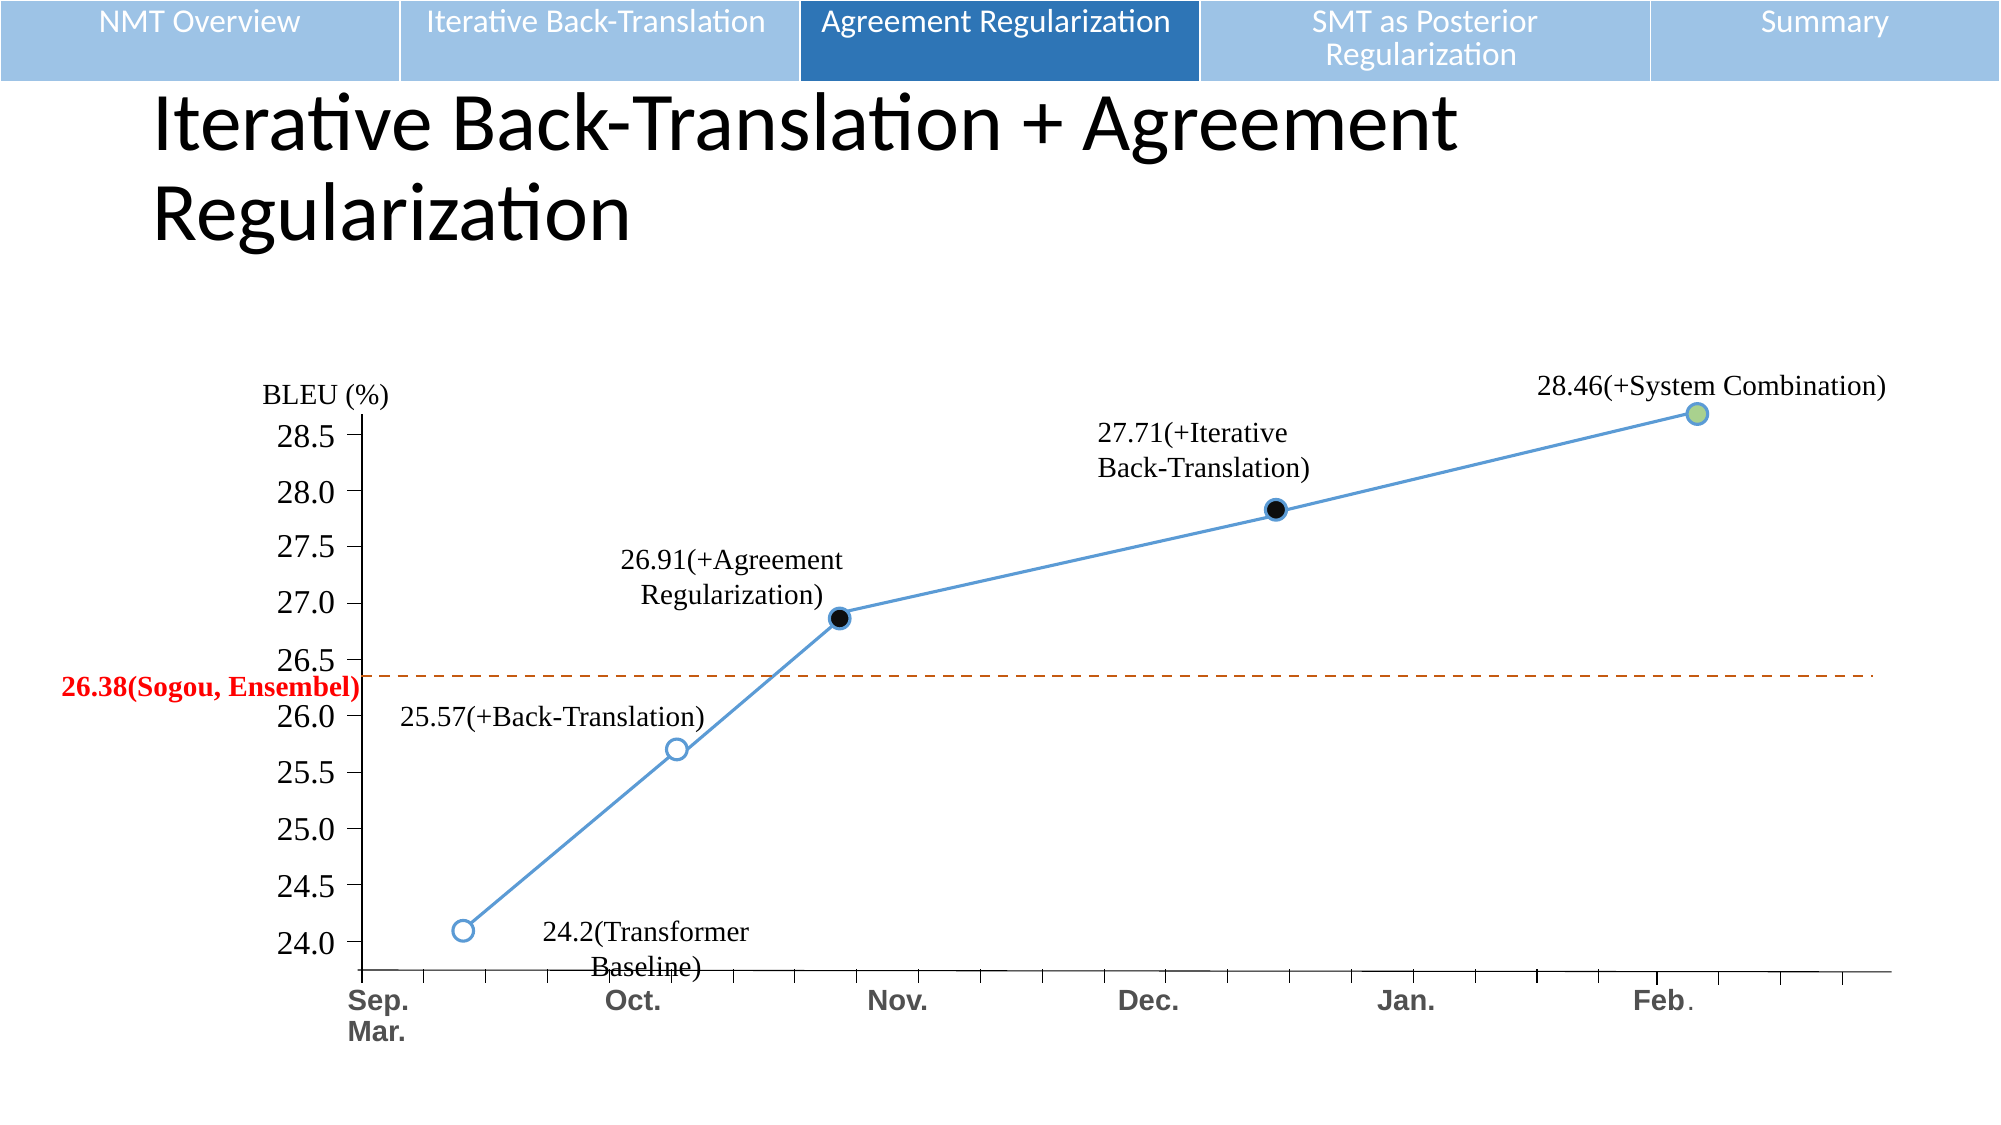

| NMT Overview | Iterative Back-Translation | Agreement Regularization | SMT as Posterior Regularization | Summary |
| --- | --- | --- | --- | --- |
# Iterative Back-Translation + Agreement Regularization
28.46(+System Combination)

BLEU (%)
27.71(+Iterative
Back-Translation)

28.5
28.0
27.5
27.0
26.5
26.0
25.5
25.0
24.5
24.0
26.91(+Agreement Regularization)

26.38(Sogou, Ensembel)
25.57(+Back-Translation)

24.2(Transformer Baseline)

Sep.	             Oct.                         Nov.                       Dec.                        Jan.                        Feb.                         Mar.